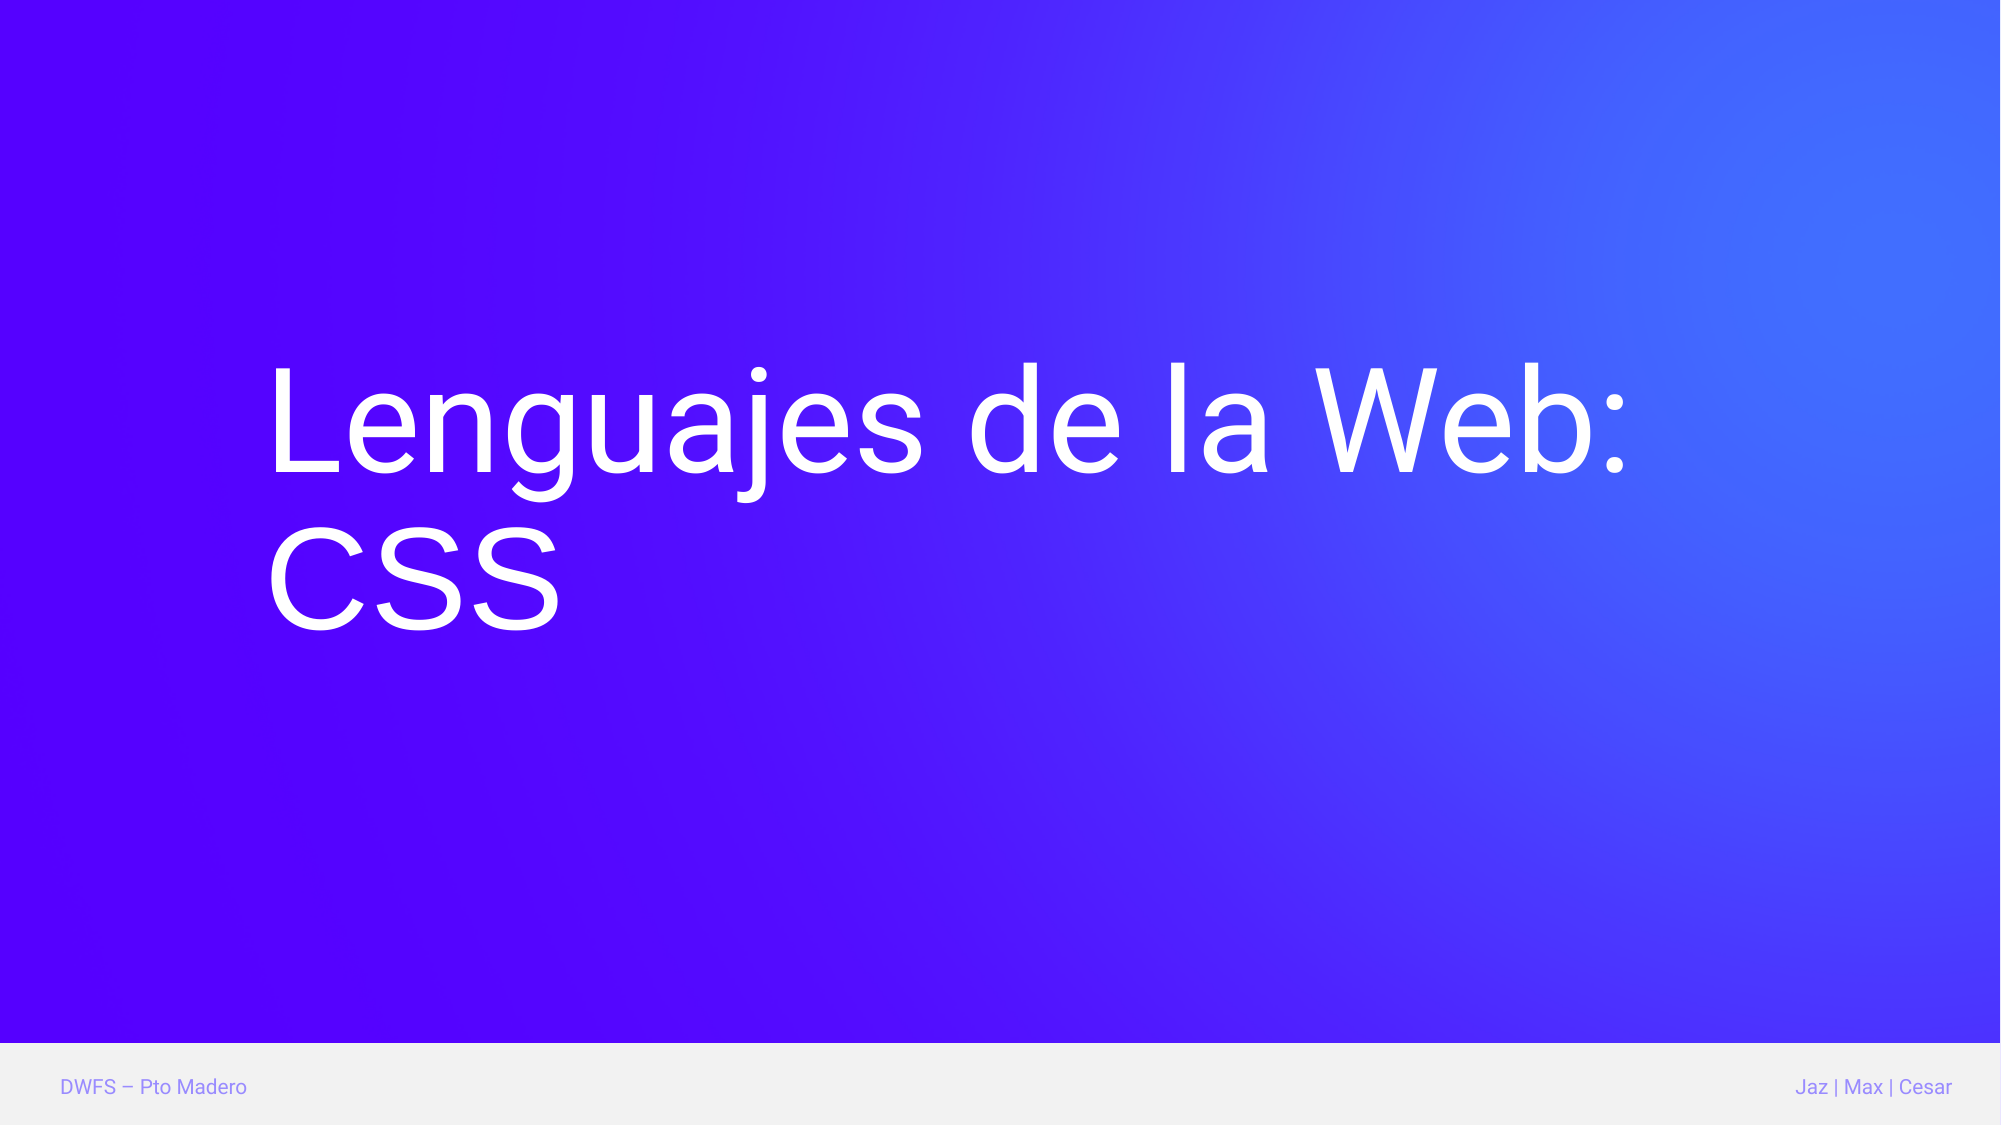

# Lenguajes de la Web: CSS

DWFS – Pto Madero
Jaz | Max | Cesar